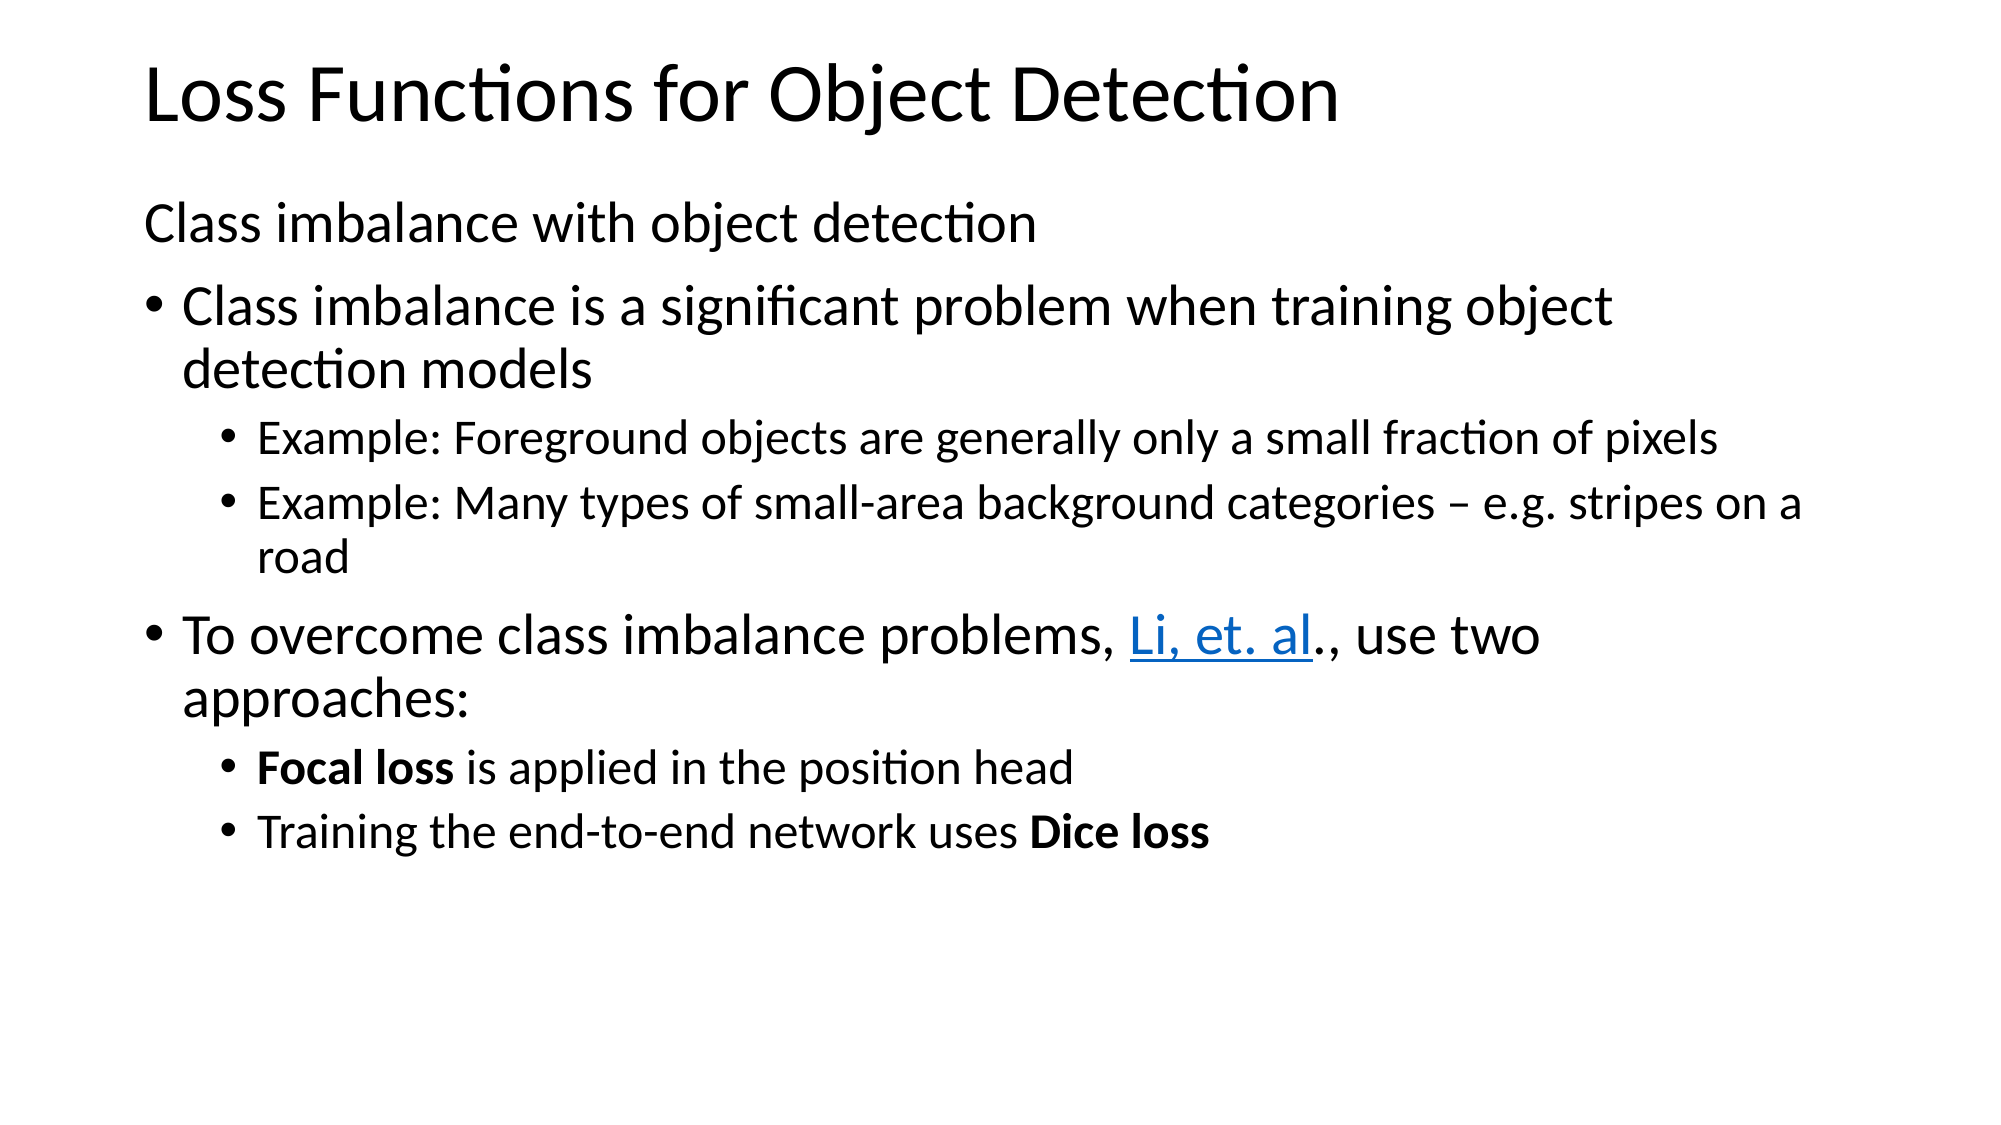

# Loss Functions for Object Detection
Class imbalance with object detection
Class imbalance is a significant problem when training object detection models
Example: Foreground objects are generally only a small fraction of pixels
Example: Many types of small-area background categories – e.g. stripes on a road
To overcome class imbalance problems, Li, et. al., use two approaches:
Focal loss is applied in the position head
Training the end-to-end network uses Dice loss